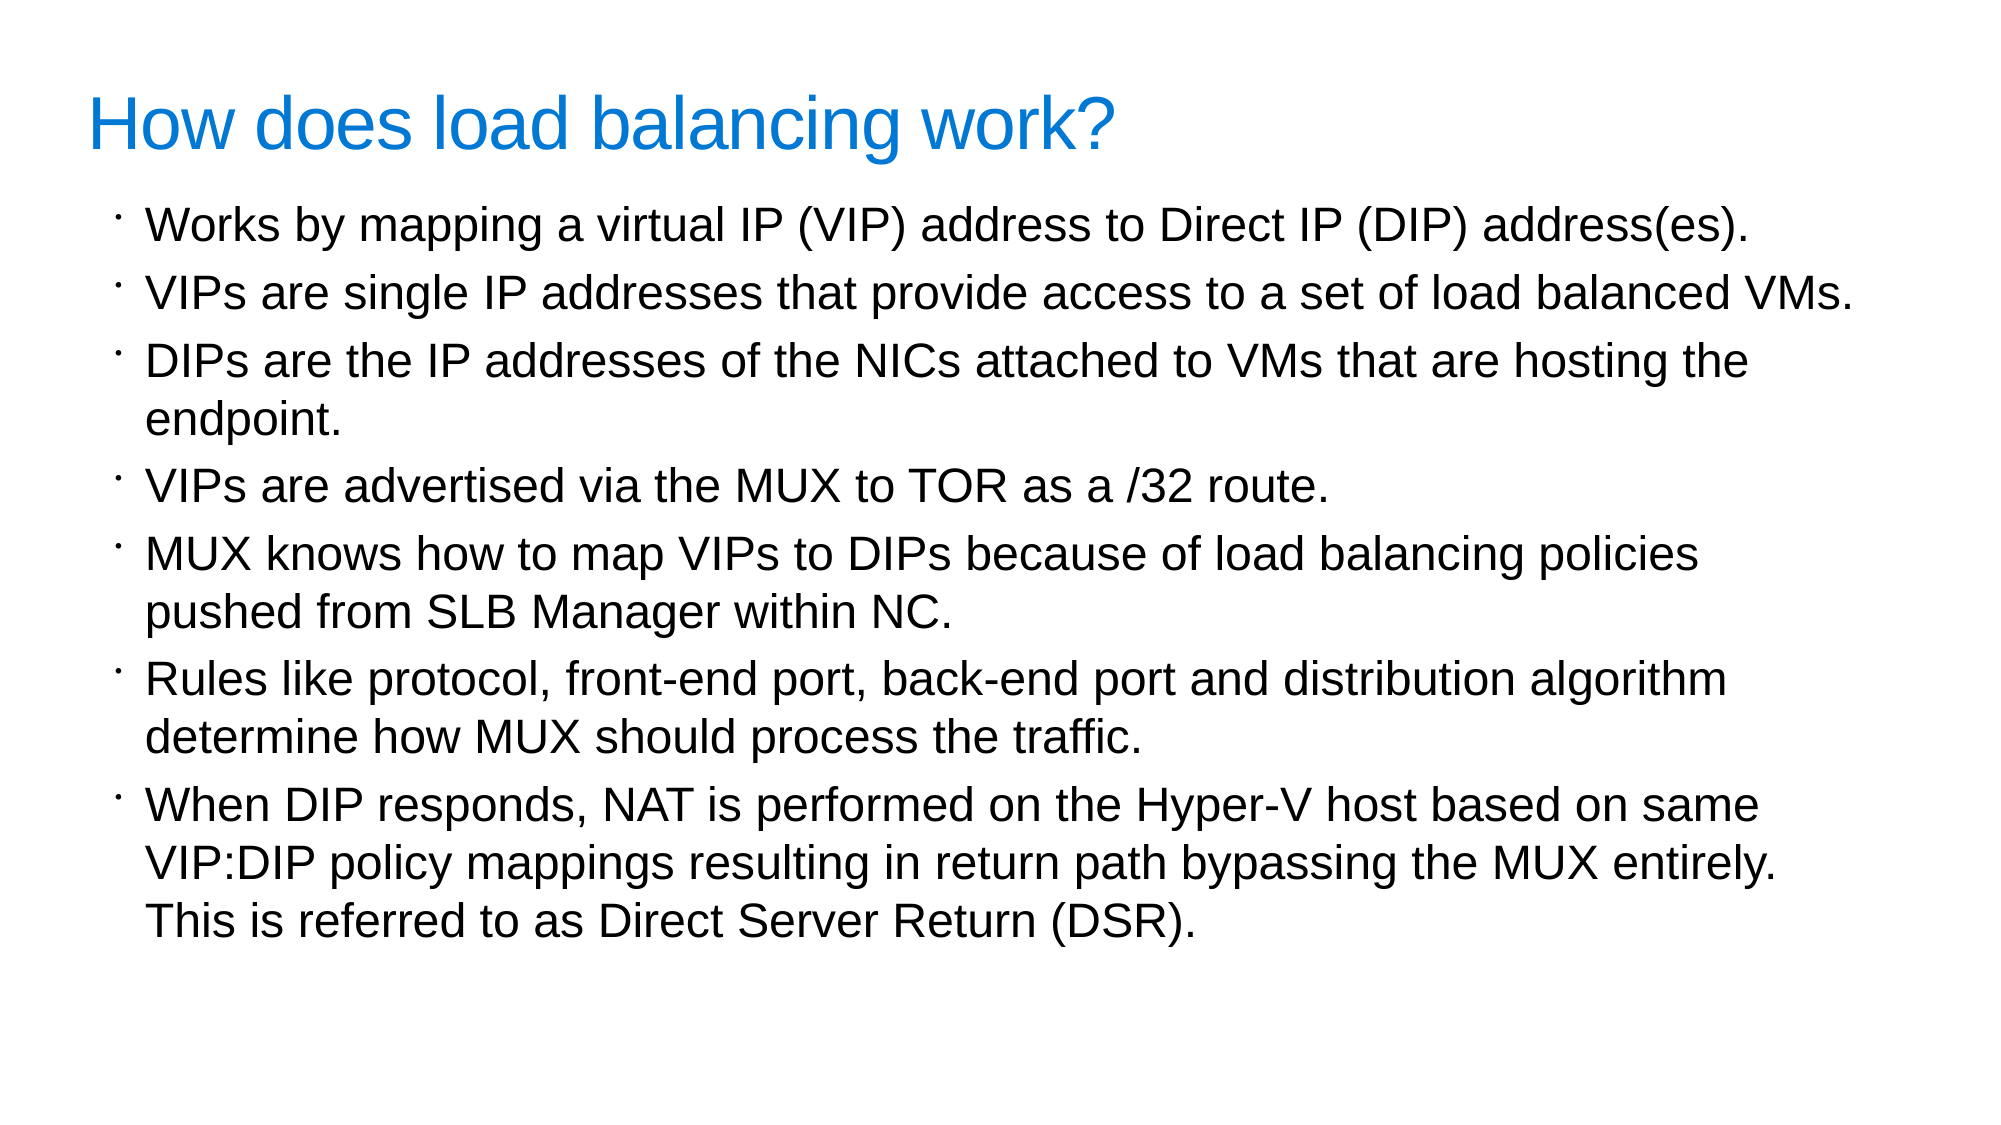

How does load balancing work?
Works by mapping a virtual IP (VIP) address to Direct IP (DIP) address(es).
VIPs are single IP addresses that provide access to a set of load balanced VMs.
DIPs are the IP addresses of the NICs attached to VMs that are hosting the endpoint.
VIPs are advertised via the MUX to TOR as a /32 route.
MUX knows how to map VIPs to DIPs because of load balancing policies pushed from SLB Manager within NC.
Rules like protocol, front-end port, back-end port and distribution algorithm determine how MUX should process the traffic.
When DIP responds, NAT is performed on the Hyper-V host based on same VIP:DIP policy mappings resulting in return path bypassing the MUX entirely. This is referred to as Direct Server Return (DSR).